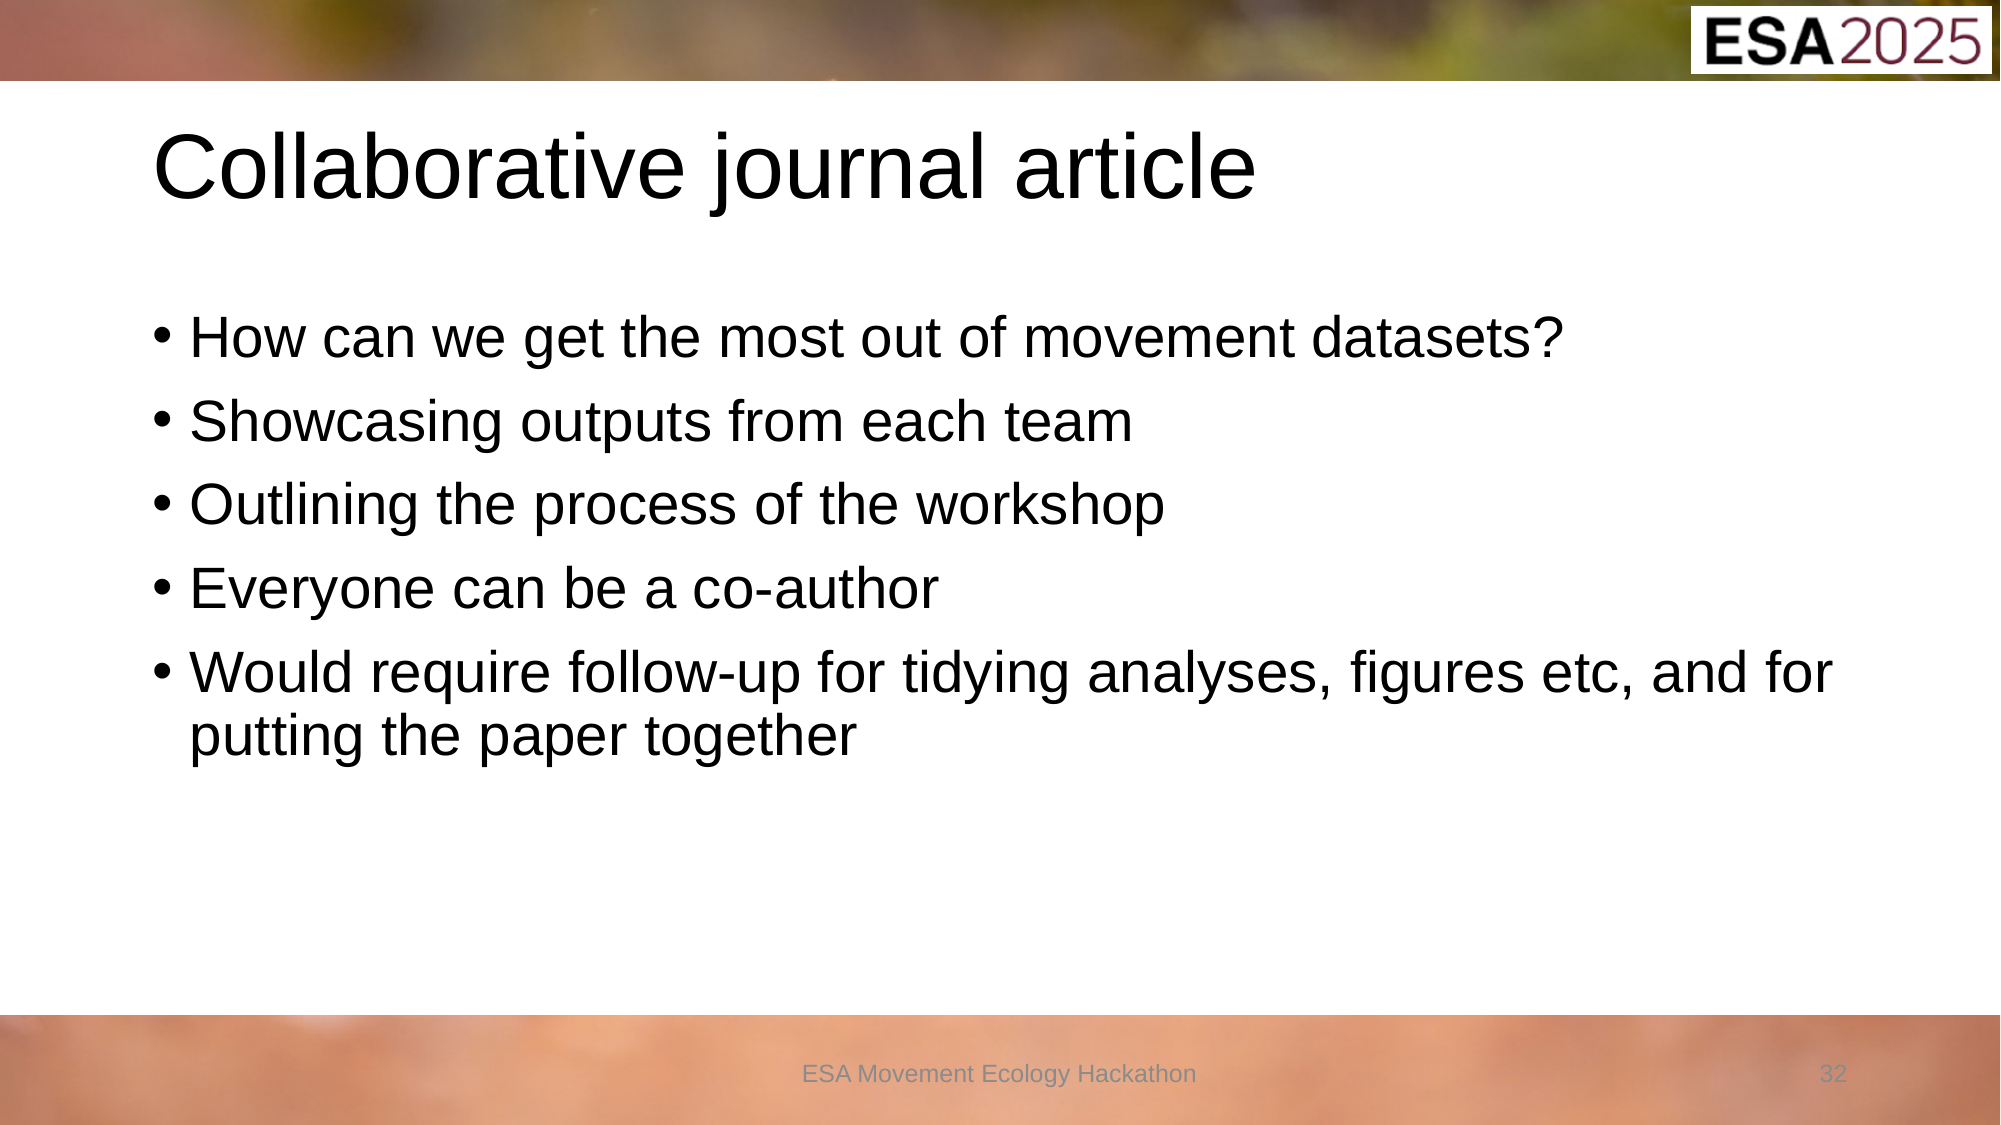

# Collaborative journal article
How can we get the most out of movement datasets?
Showcasing outputs from each team
Outlining the process of the workshop
Everyone can be a co-author
Would require follow-up for tidying analyses, figures etc, and for putting the paper together

ESA Movement Ecology Hackathon
32